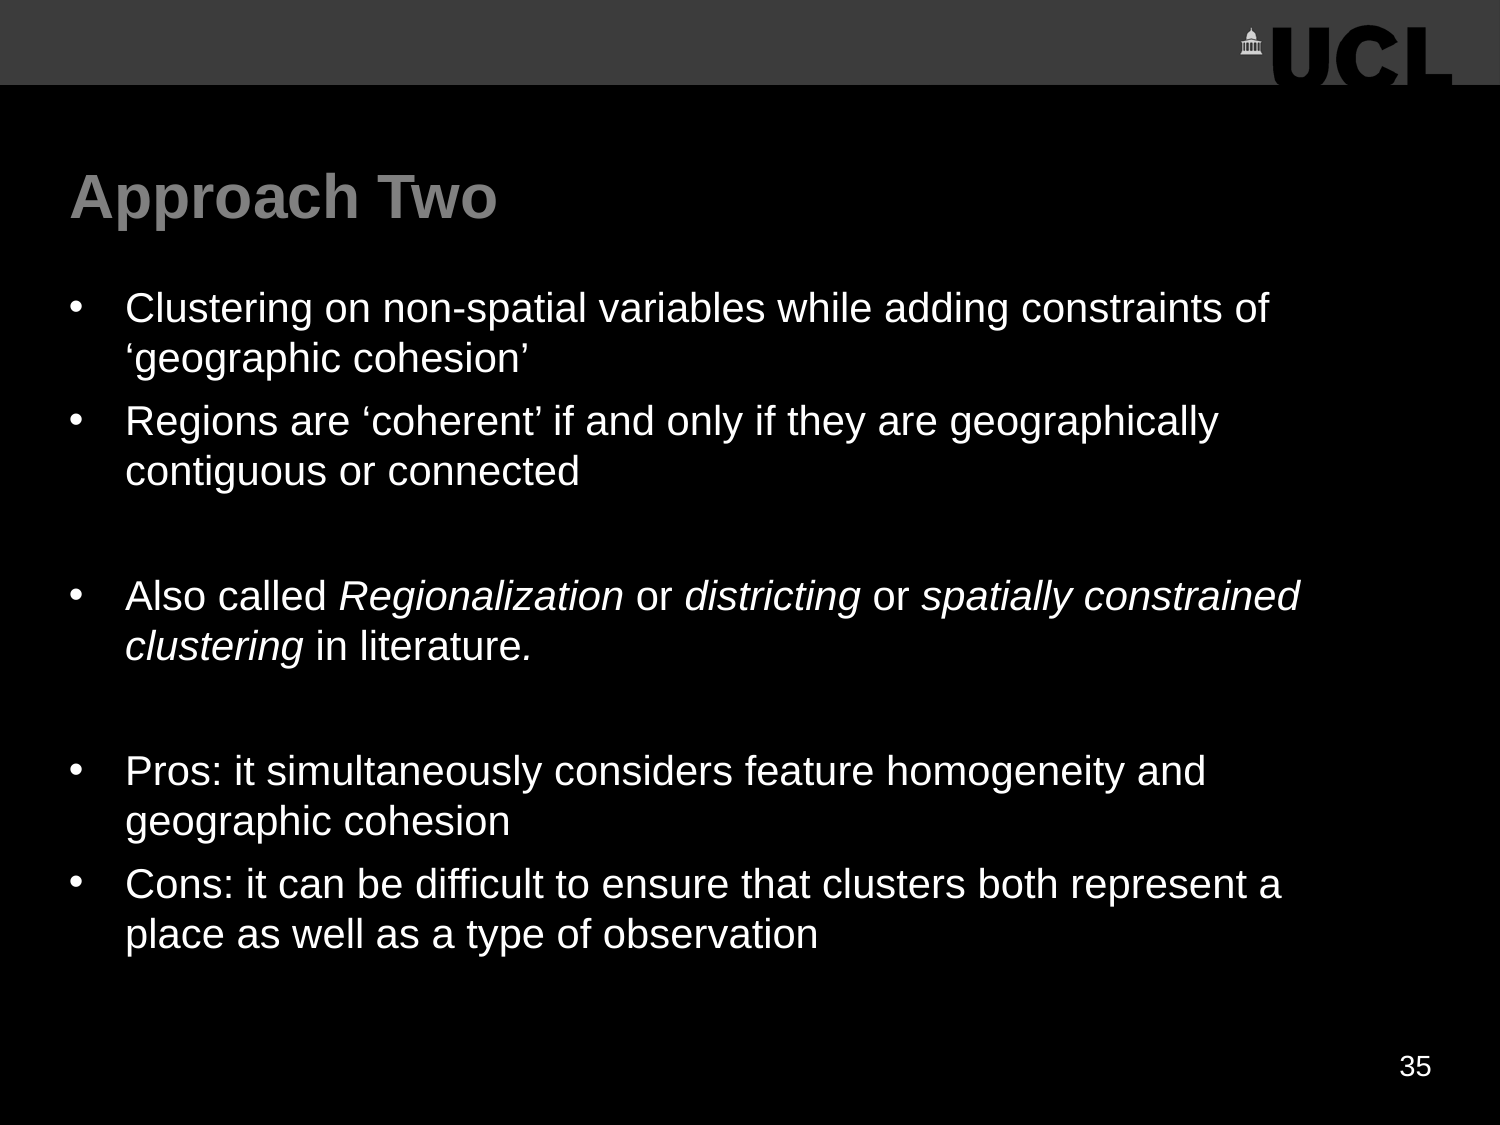

# Approach Two
Clustering on non-spatial variables while adding constraints of ‘geographic cohesion’
Regions are ‘coherent’ if and only if they are geographically contiguous or connected

Also called Regionalization or districting or spatially constrained clustering in literature.

Pros: it simultaneously considers feature homogeneity and geographic cohesion
Cons: it can be difficult to ensure that clusters both represent a place as well as a type of observation

35